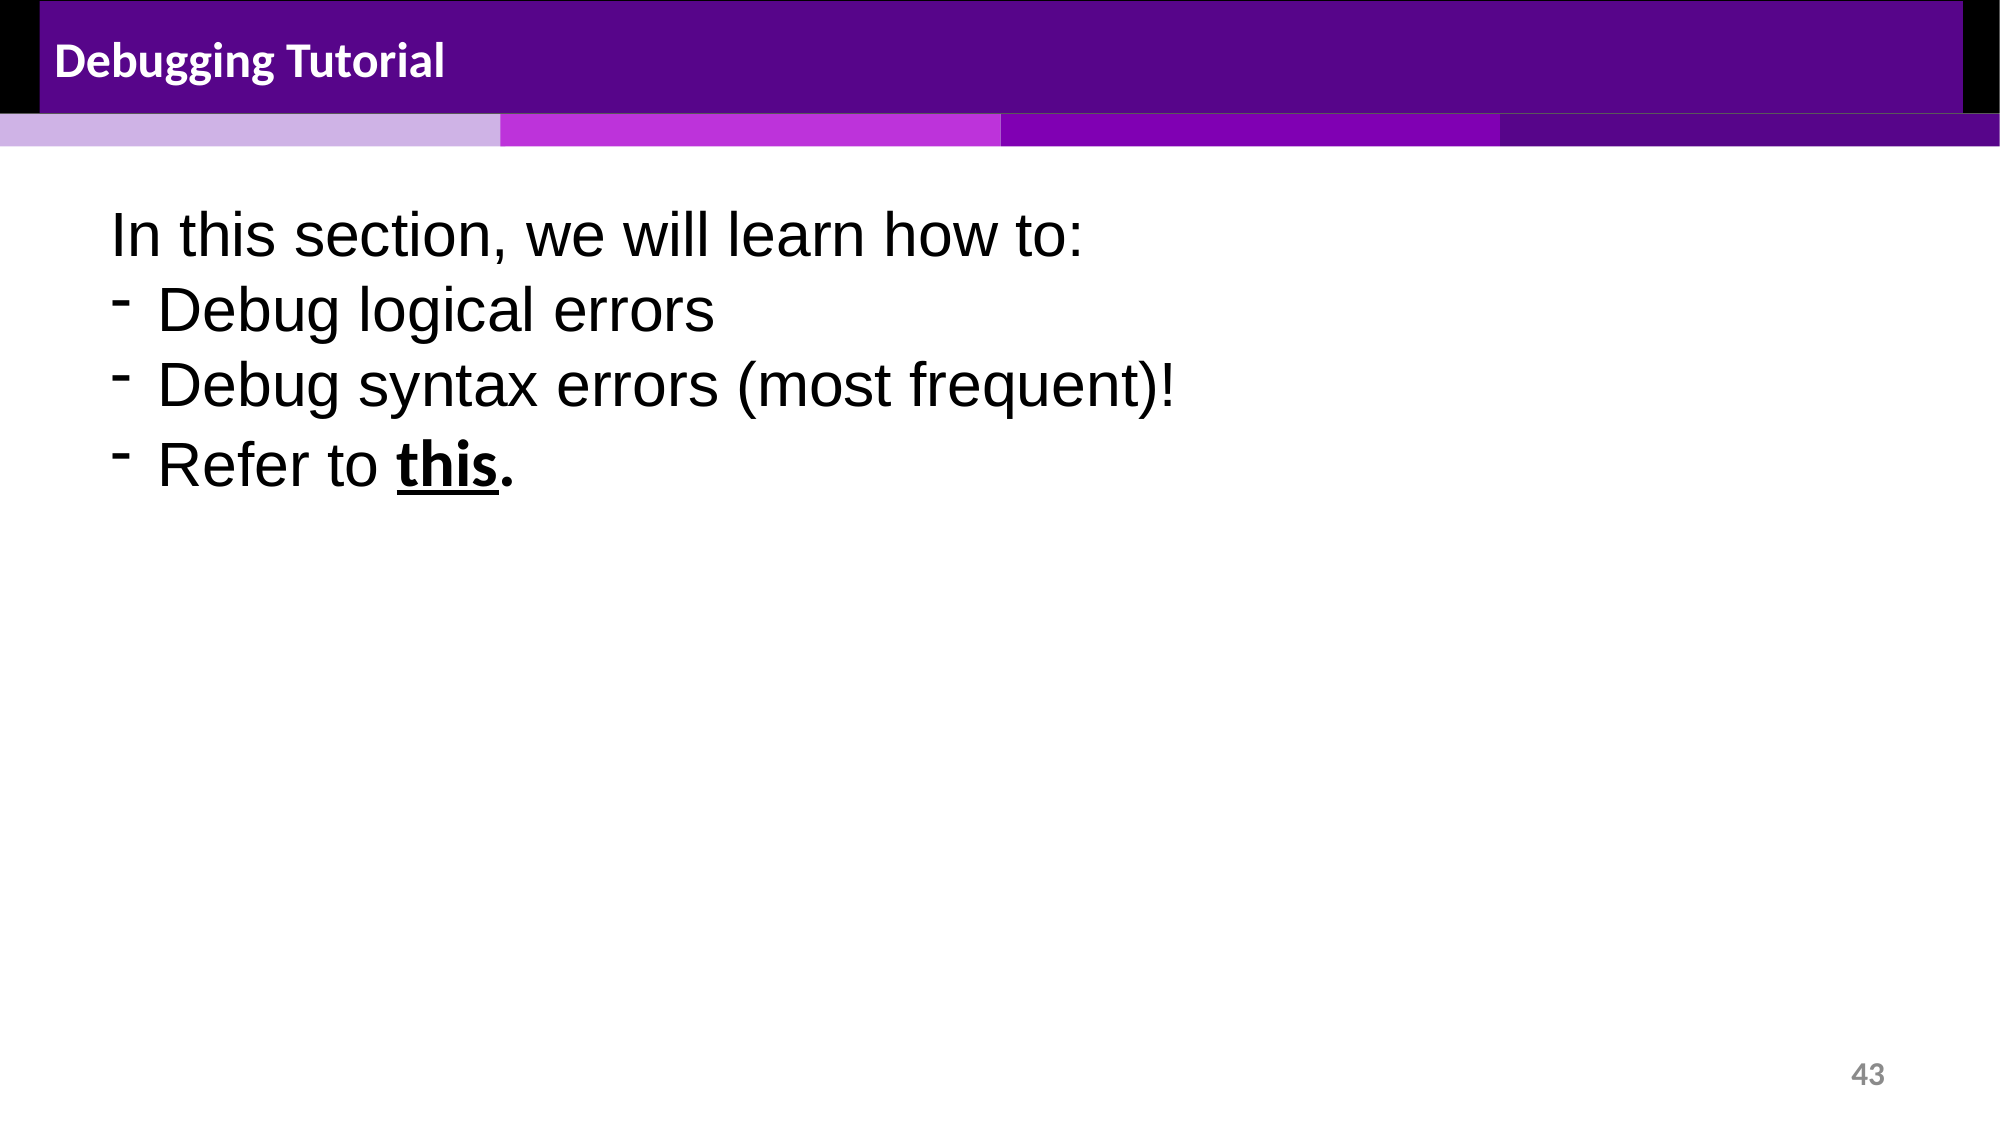

Debugging Tutorial
In this section, we will learn how to:
Debug logical errors
Debug syntax errors (most frequent)!
Refer to this.